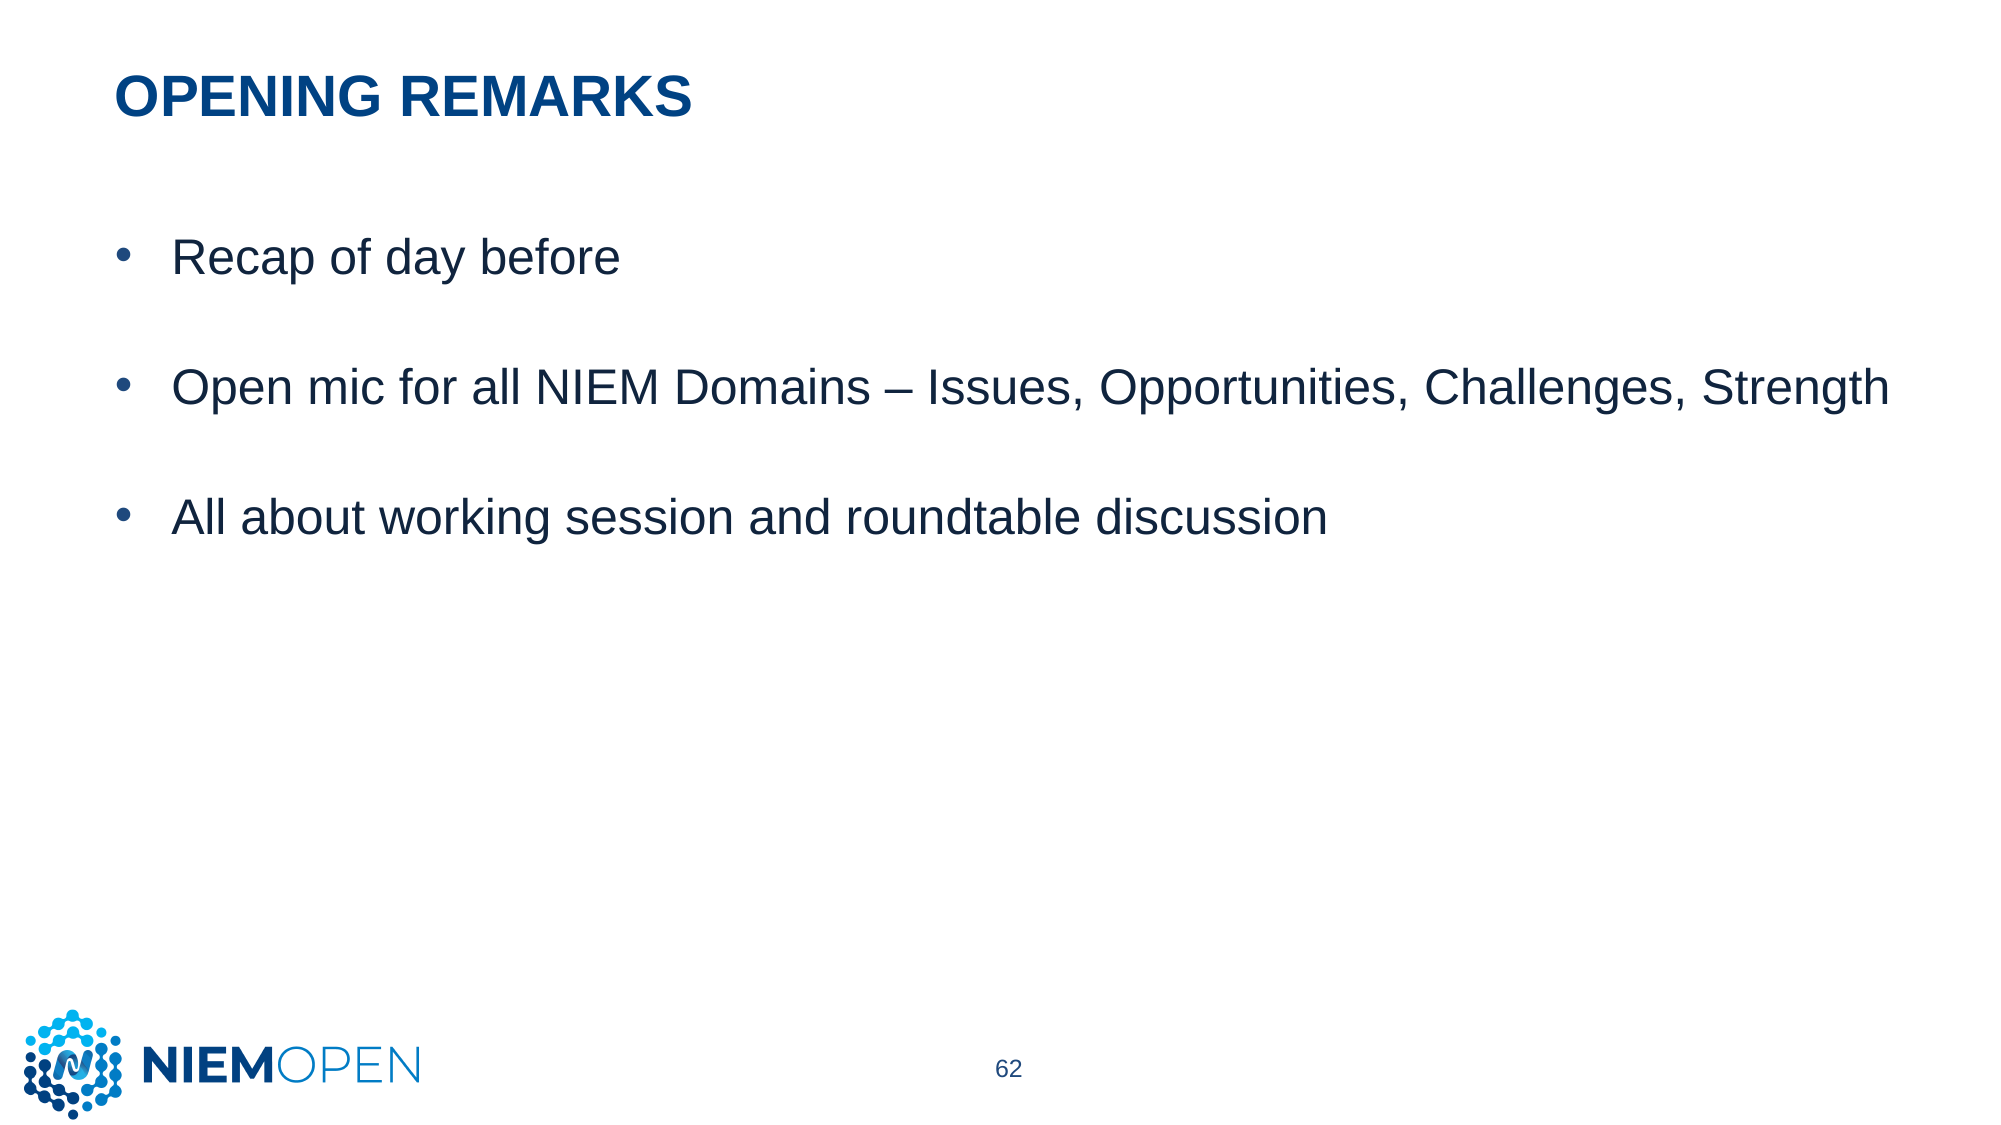

# Opening remarks
Recap of day before
Open mic for all NIEM Domains – Issues, Opportunities, Challenges, Strength
All about working session and roundtable discussion

62